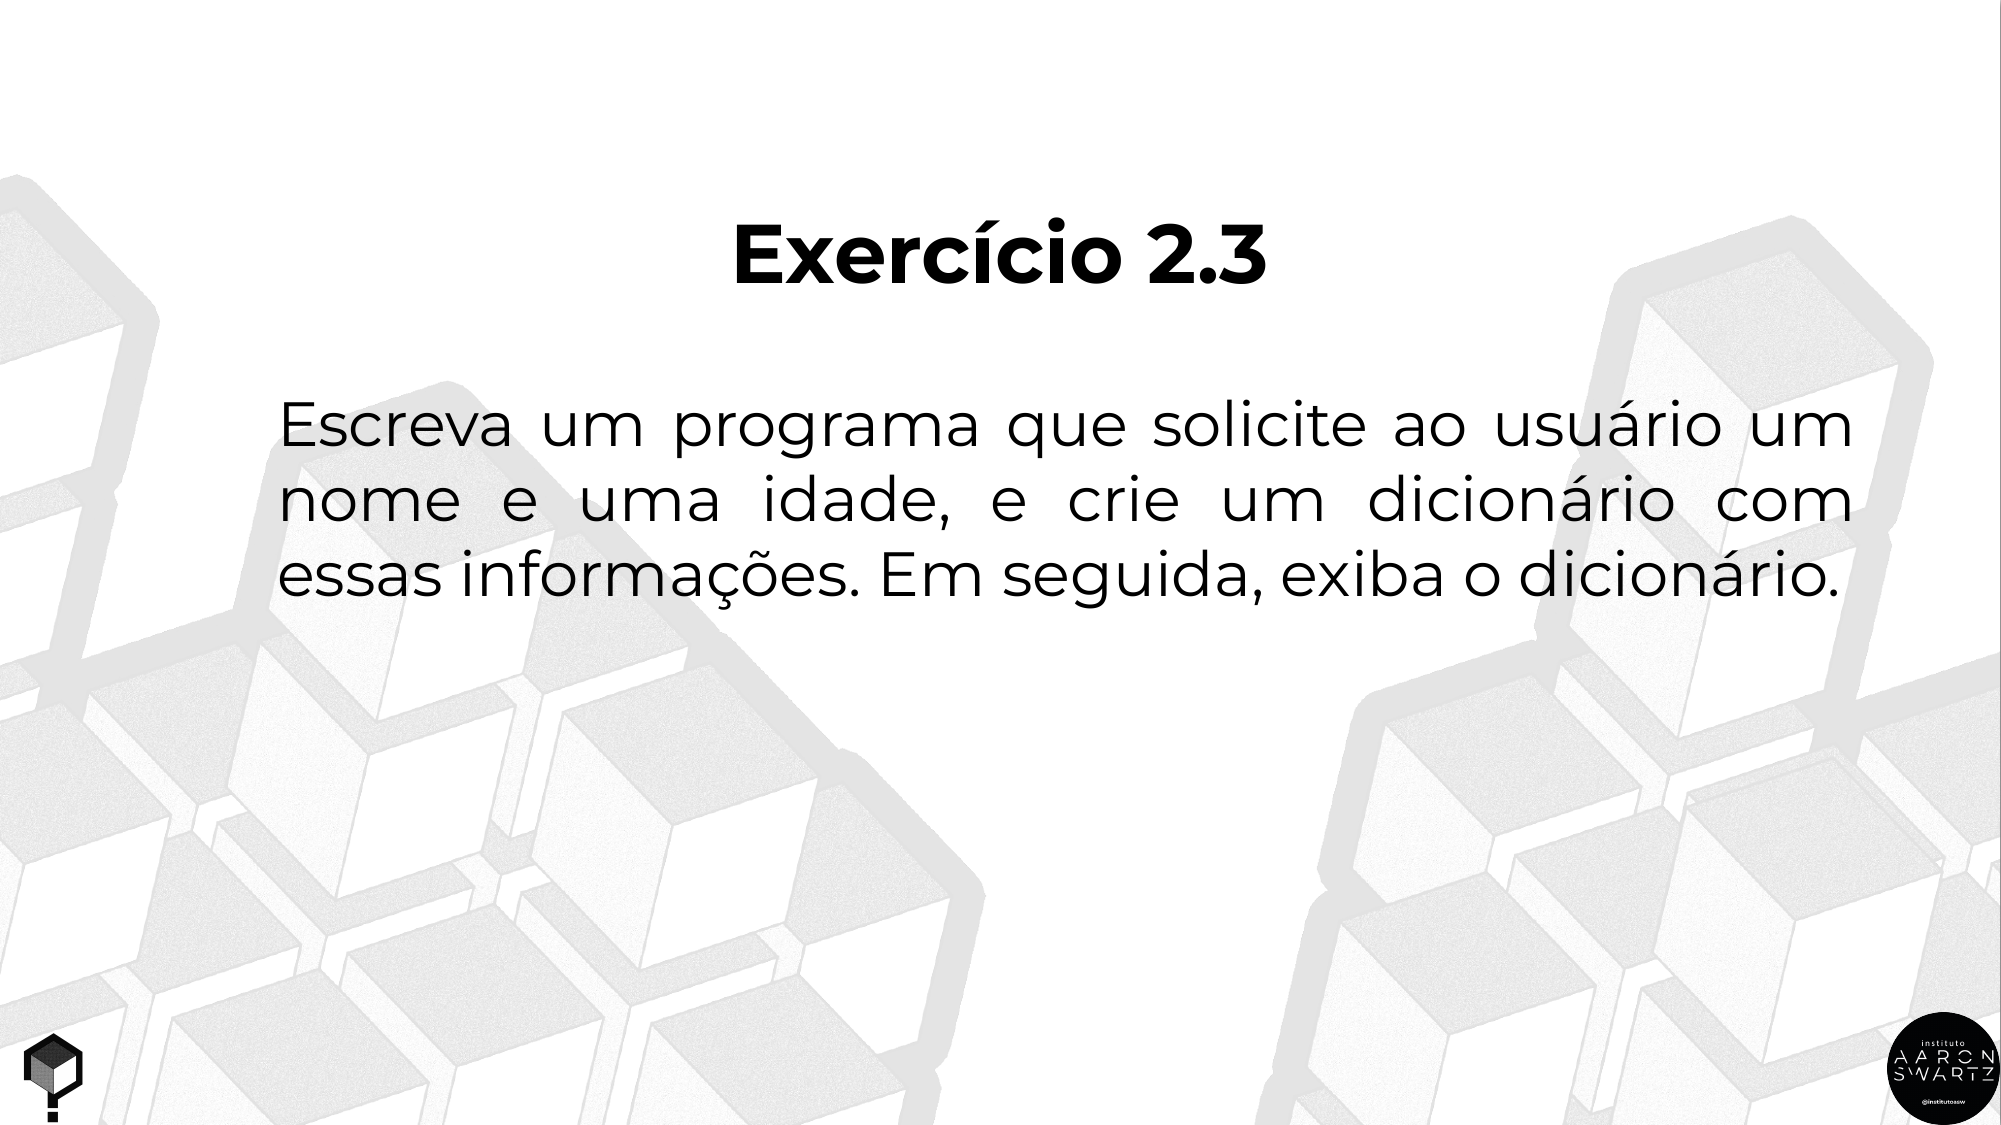

Exercício 2.3
Escreva um programa que solicite ao usuário um nome e uma idade, e crie um dicionário com essas informações. Em seguida, exiba o dicionário.